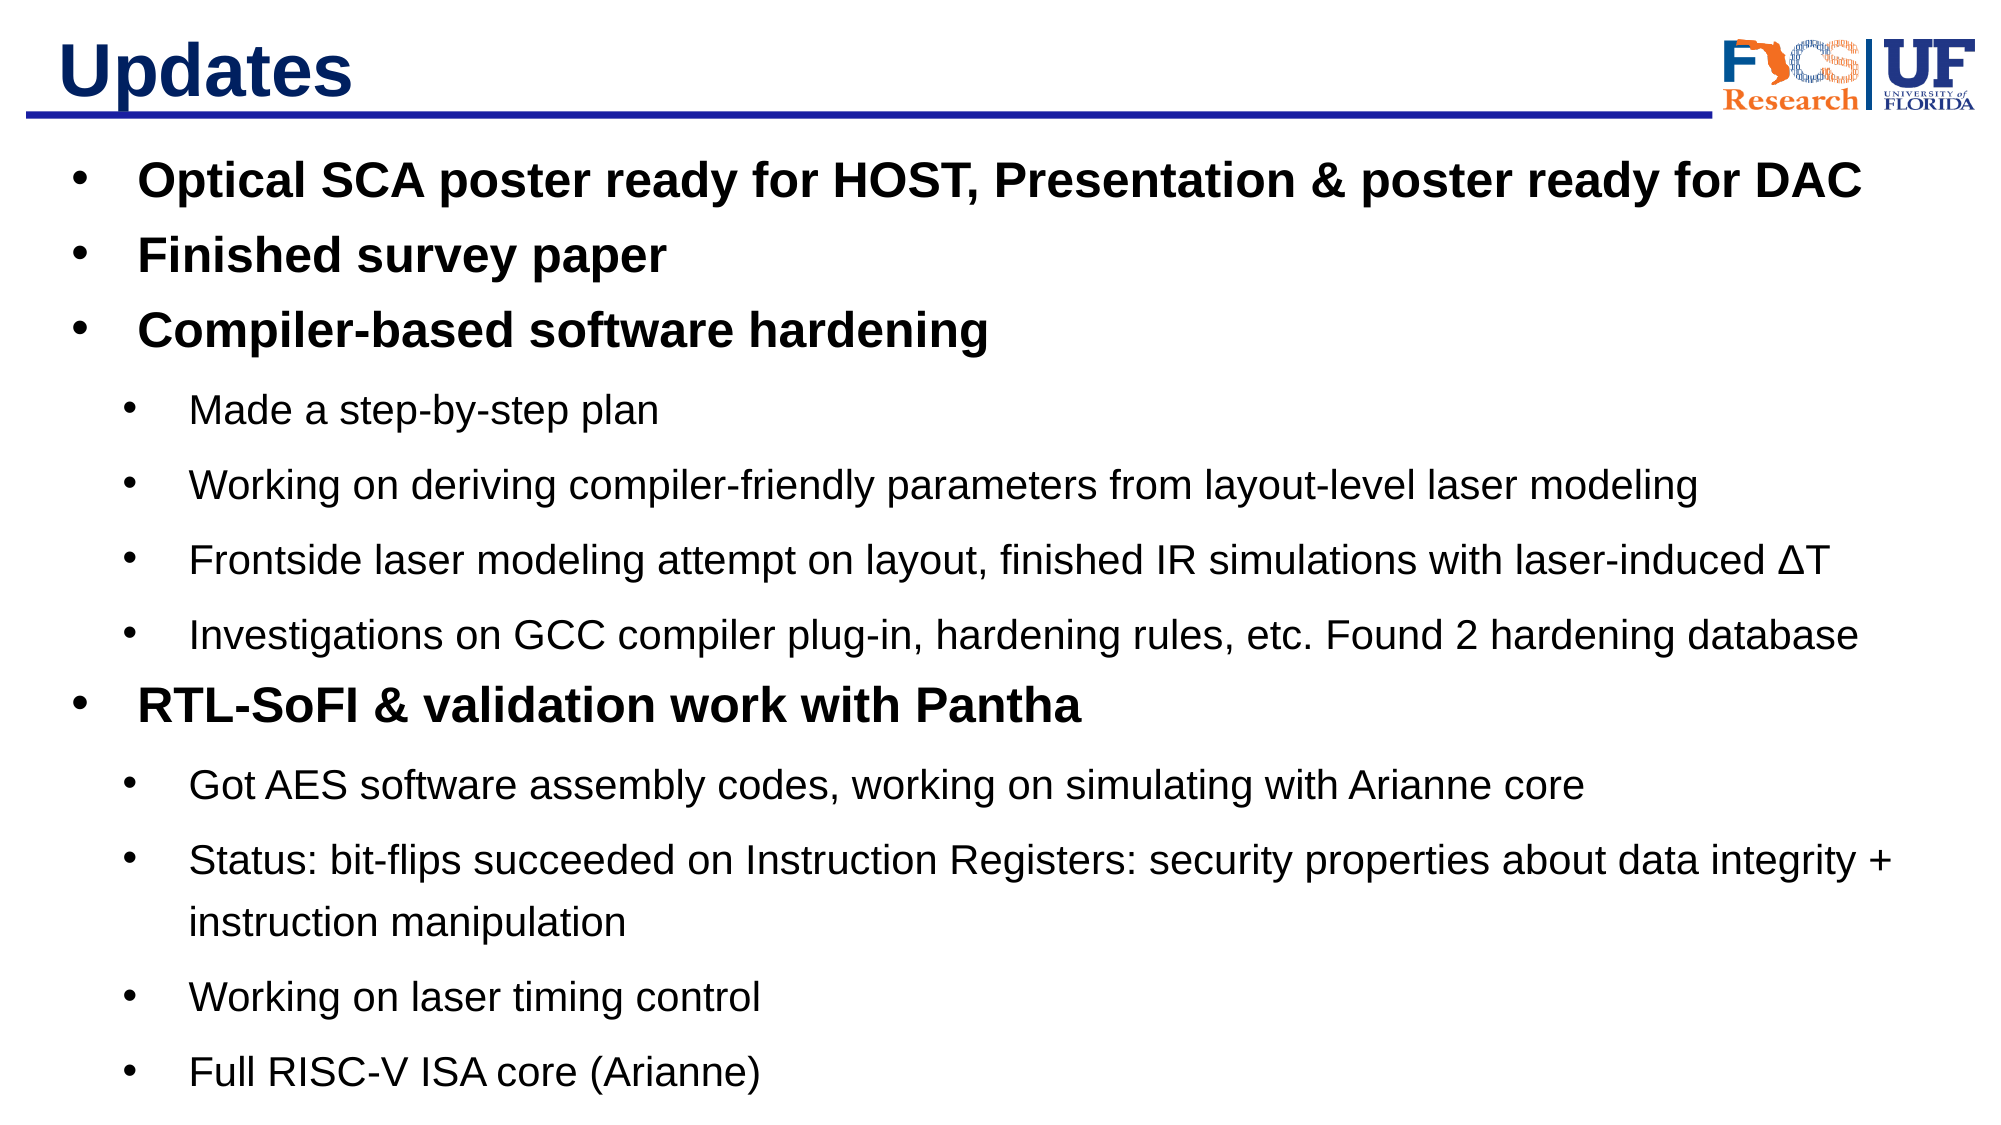

# Updates
Optical SCA poster ready for HOST, Presentation & poster ready for DAC
Finished survey paper
Compiler-based software hardening
Made a step-by-step plan
Working on deriving compiler-friendly parameters from layout-level laser modeling
Frontside laser modeling attempt on layout, finished IR simulations with laser-induced ΔT
Investigations on GCC compiler plug-in, hardening rules, etc. Found 2 hardening database
RTL-SoFI & validation work with Pantha
Got AES software assembly codes, working on simulating with Arianne core
Status: bit-flips succeeded on Instruction Registers: security properties about data integrity + instruction manipulation
Working on laser timing control
Full RISC-V ISA core (Arianne)